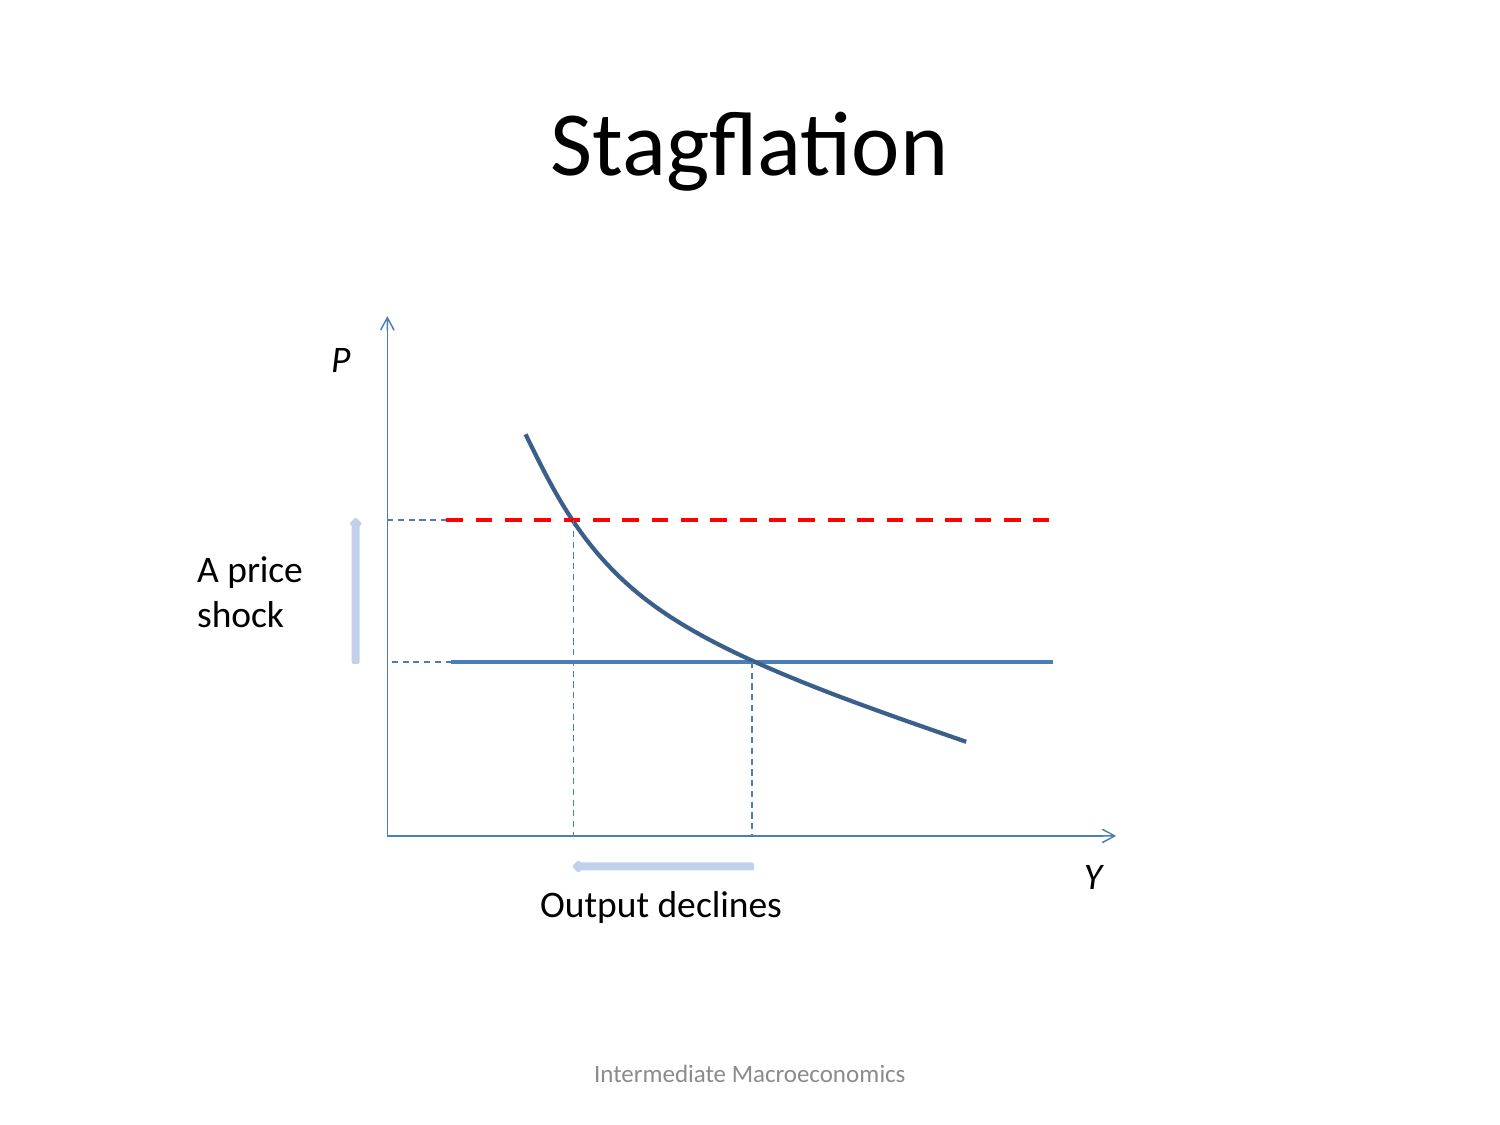

# Stagflation
P

A price shock
Y

Output declines
Intermediate Macroeconomics